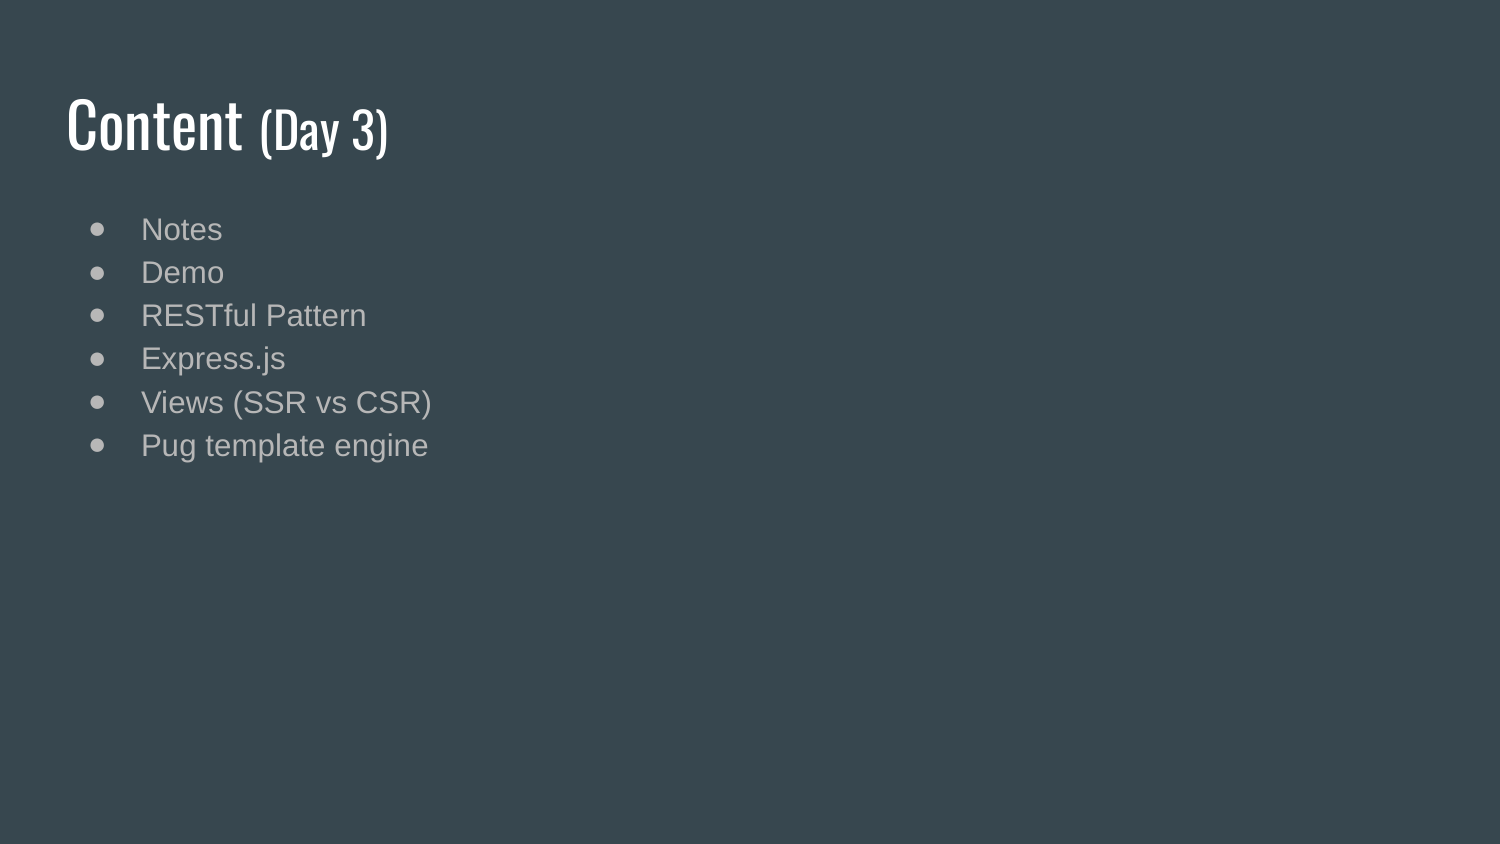

Content (Day 3)
Notes
Demo
RESTful Pattern
Express.js
Views (SSR vs CSR)
Pug template engine